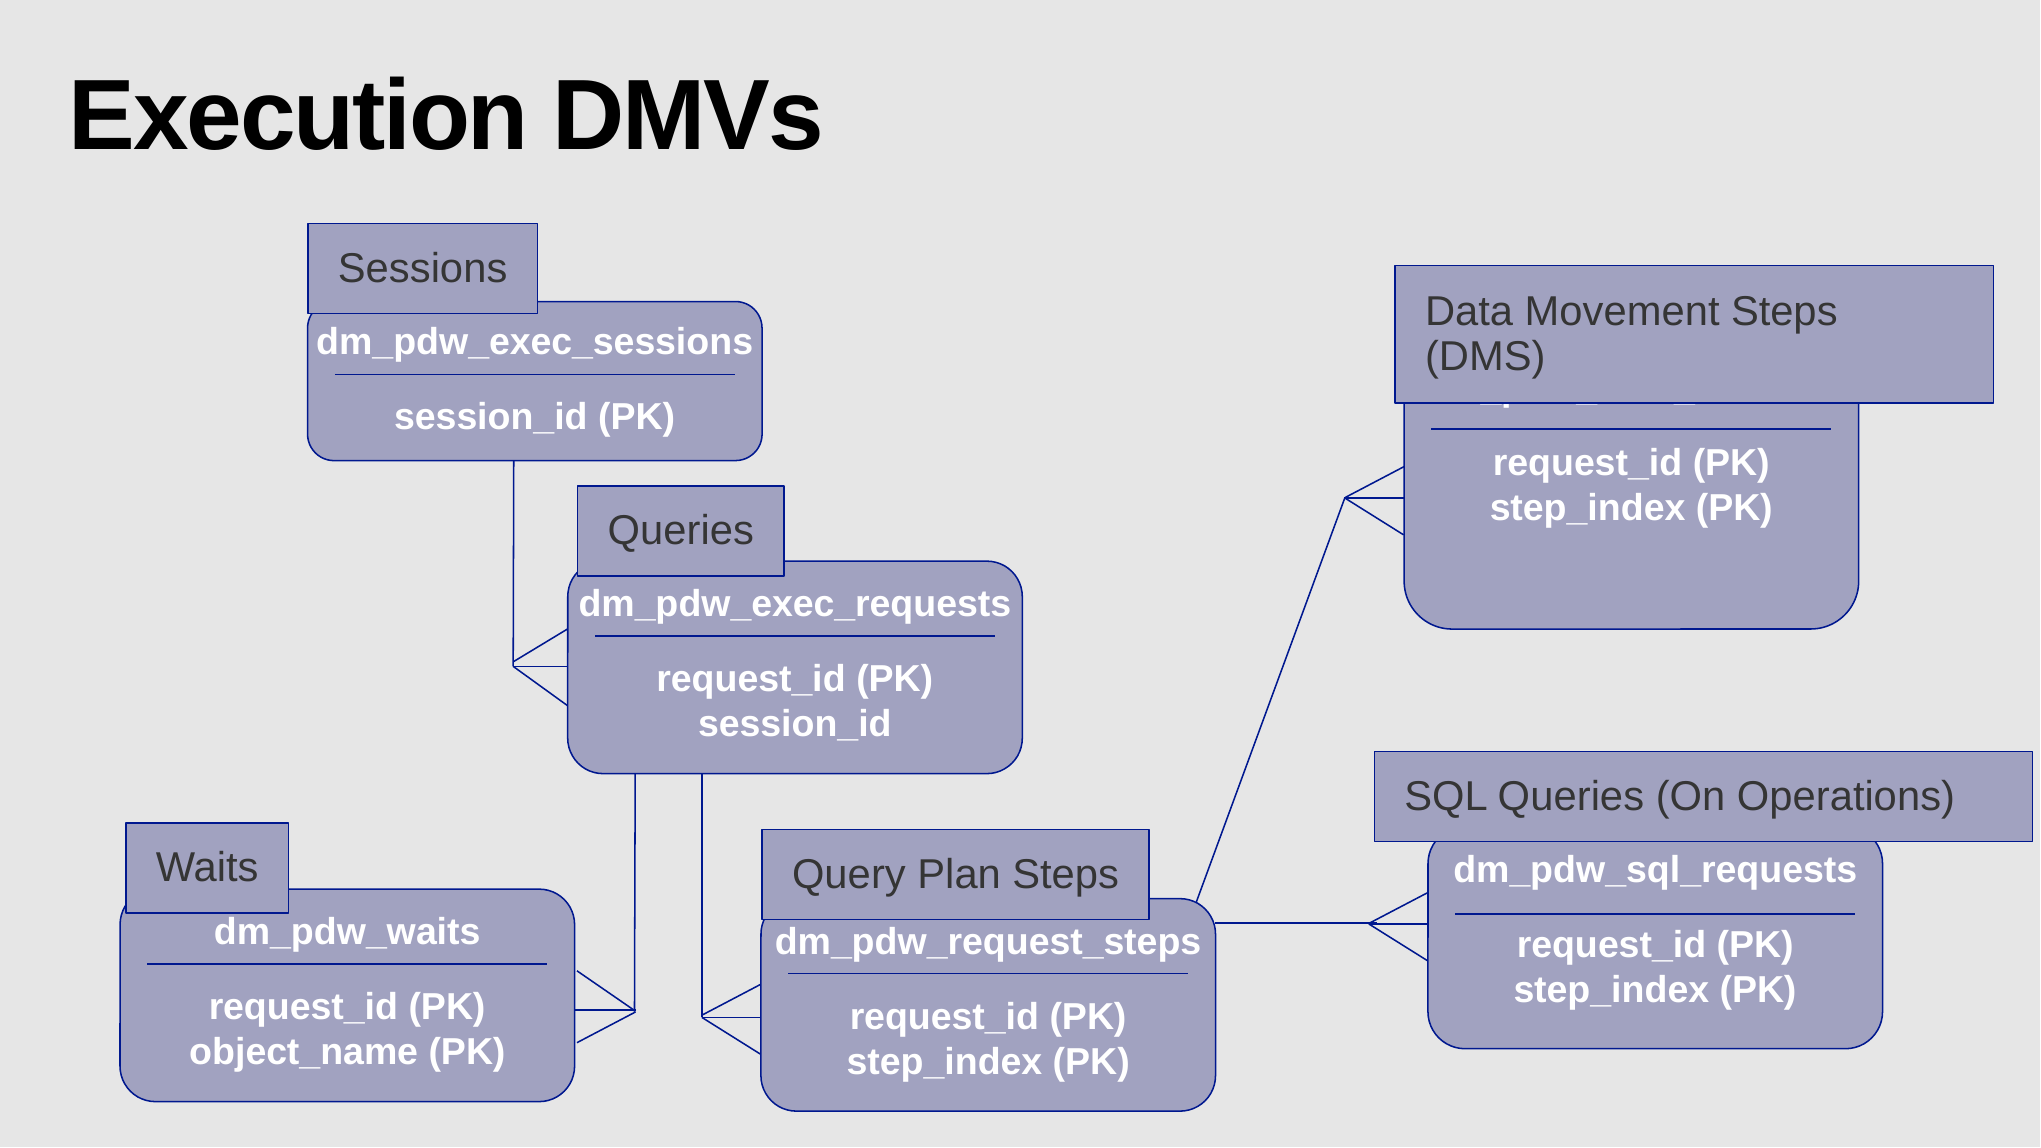

# Execution DMVs
Sessions
dm_pdw_exec_sessions

session_id (PK)

Data Movement Steps (DMS)
dm_pdw_dms_workers

request_id (PK)
step_index (PK)

Queries
dm_pdw_exec_requests

request_id (PK)
session_id

Waits
dm_pdw_waits

request_id (PK)
object_name (PK)

SQL Queries (On Operations)
dm_pdw_sql_requests

request_id (PK)
step_index (PK)
Query Plan Steps
dm_pdw_request_steps

request_id (PK)
step_index (PK)